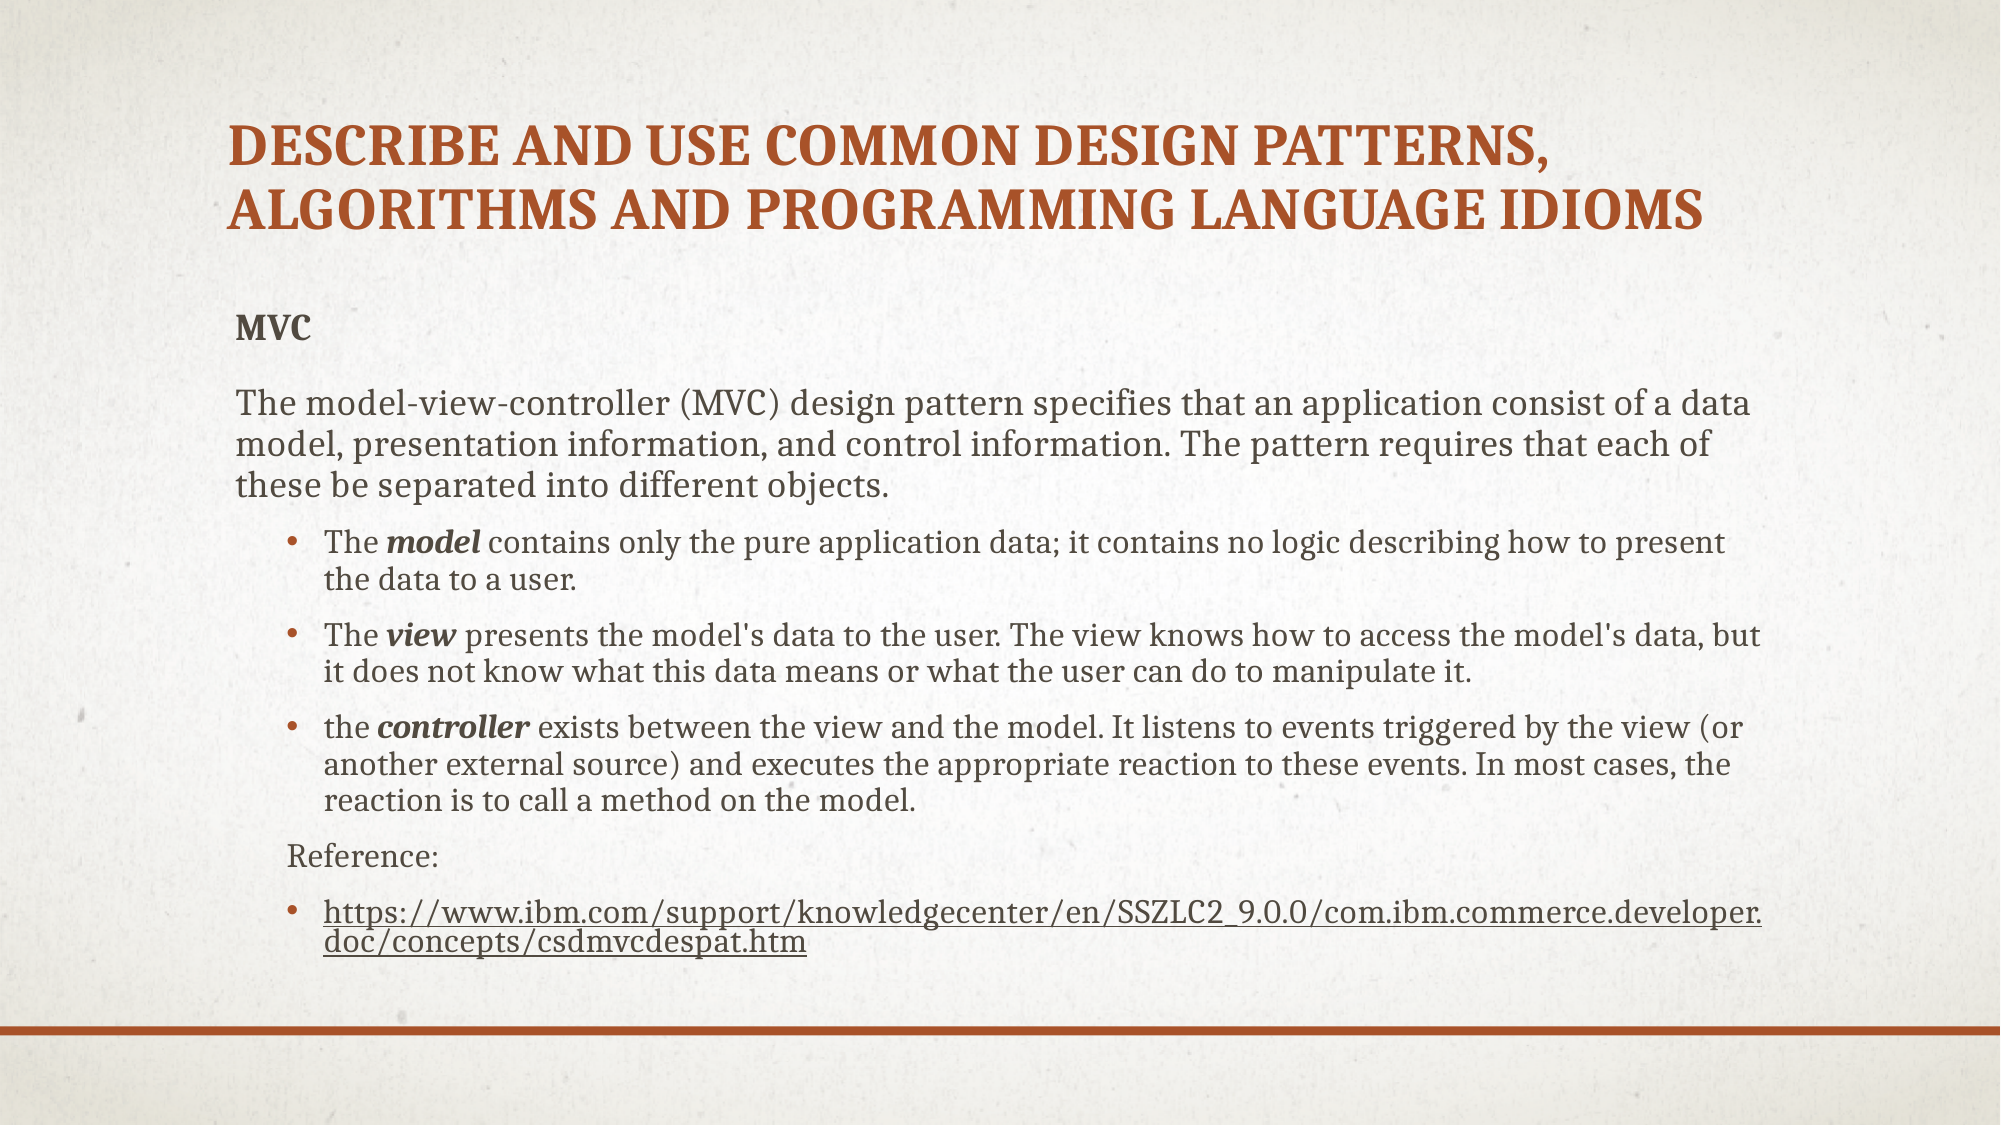

# Describe and use common design patterns, Algorithms and programming language idioms
MVC
The model-view-controller (MVC) design pattern specifies that an application consist of a data model, presentation information, and control information. The pattern requires that each of these be separated into different objects.
The model contains only the pure application data; it contains no logic describing how to present the data to a user.
The view presents the model's data to the user. The view knows how to access the model's data, but it does not know what this data means or what the user can do to manipulate it.
the controller exists between the view and the model. It listens to events triggered by the view (or another external source) and executes the appropriate reaction to these events. In most cases, the reaction is to call a method on the model.
Reference:
https://www.ibm.com/support/knowledgecenter/en/SSZLC2_9.0.0/com.ibm.commerce.developer.doc/concepts/csdmvcdespat.htm